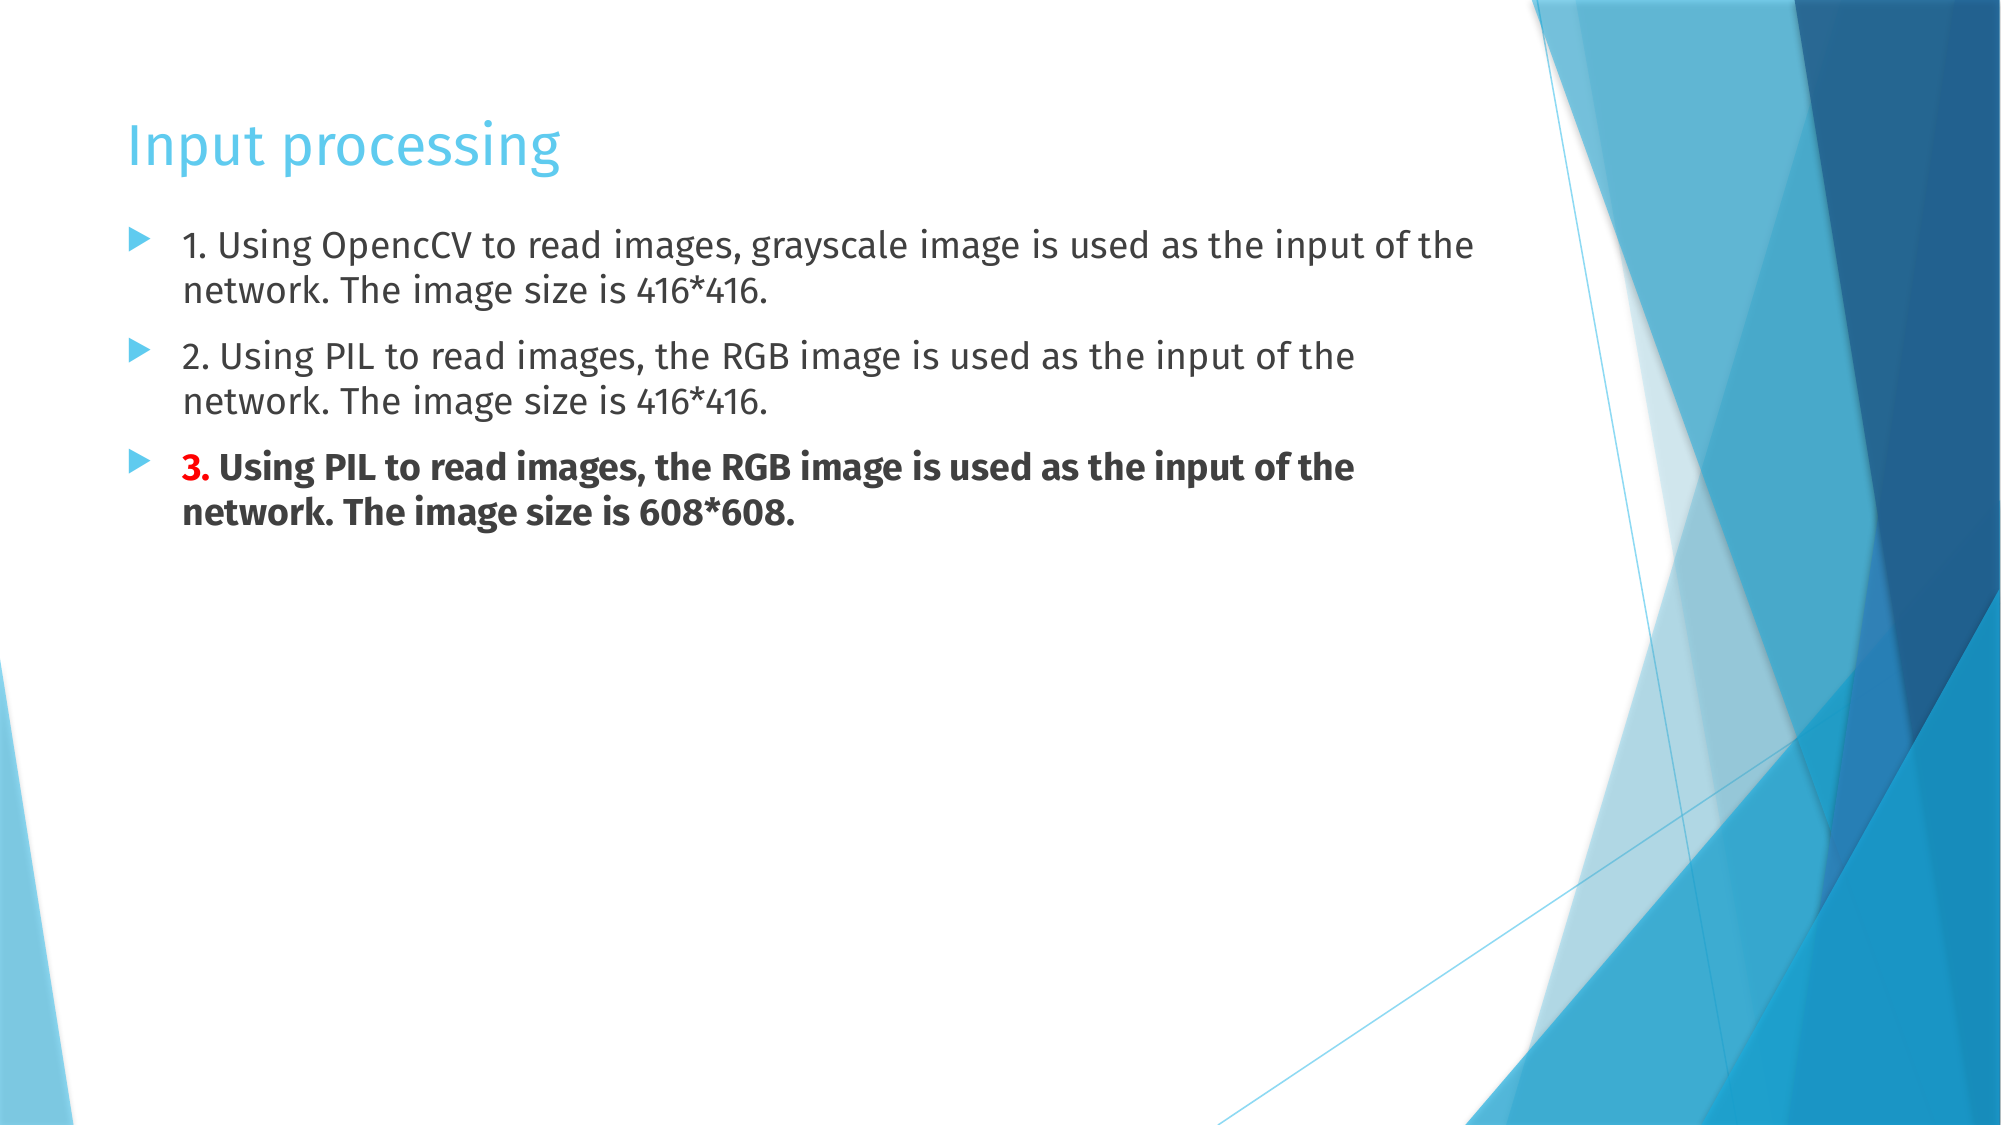

Input processing
1. Using OpencCV to read images, grayscale image is used as the input of the network. The image size is 416*416.
2. Using PIL to read images, the RGB image is used as the input of the network. The image size is 416*416.
3. Using PIL to read images, the RGB image is used as the input of the network. The image size is 608*608.